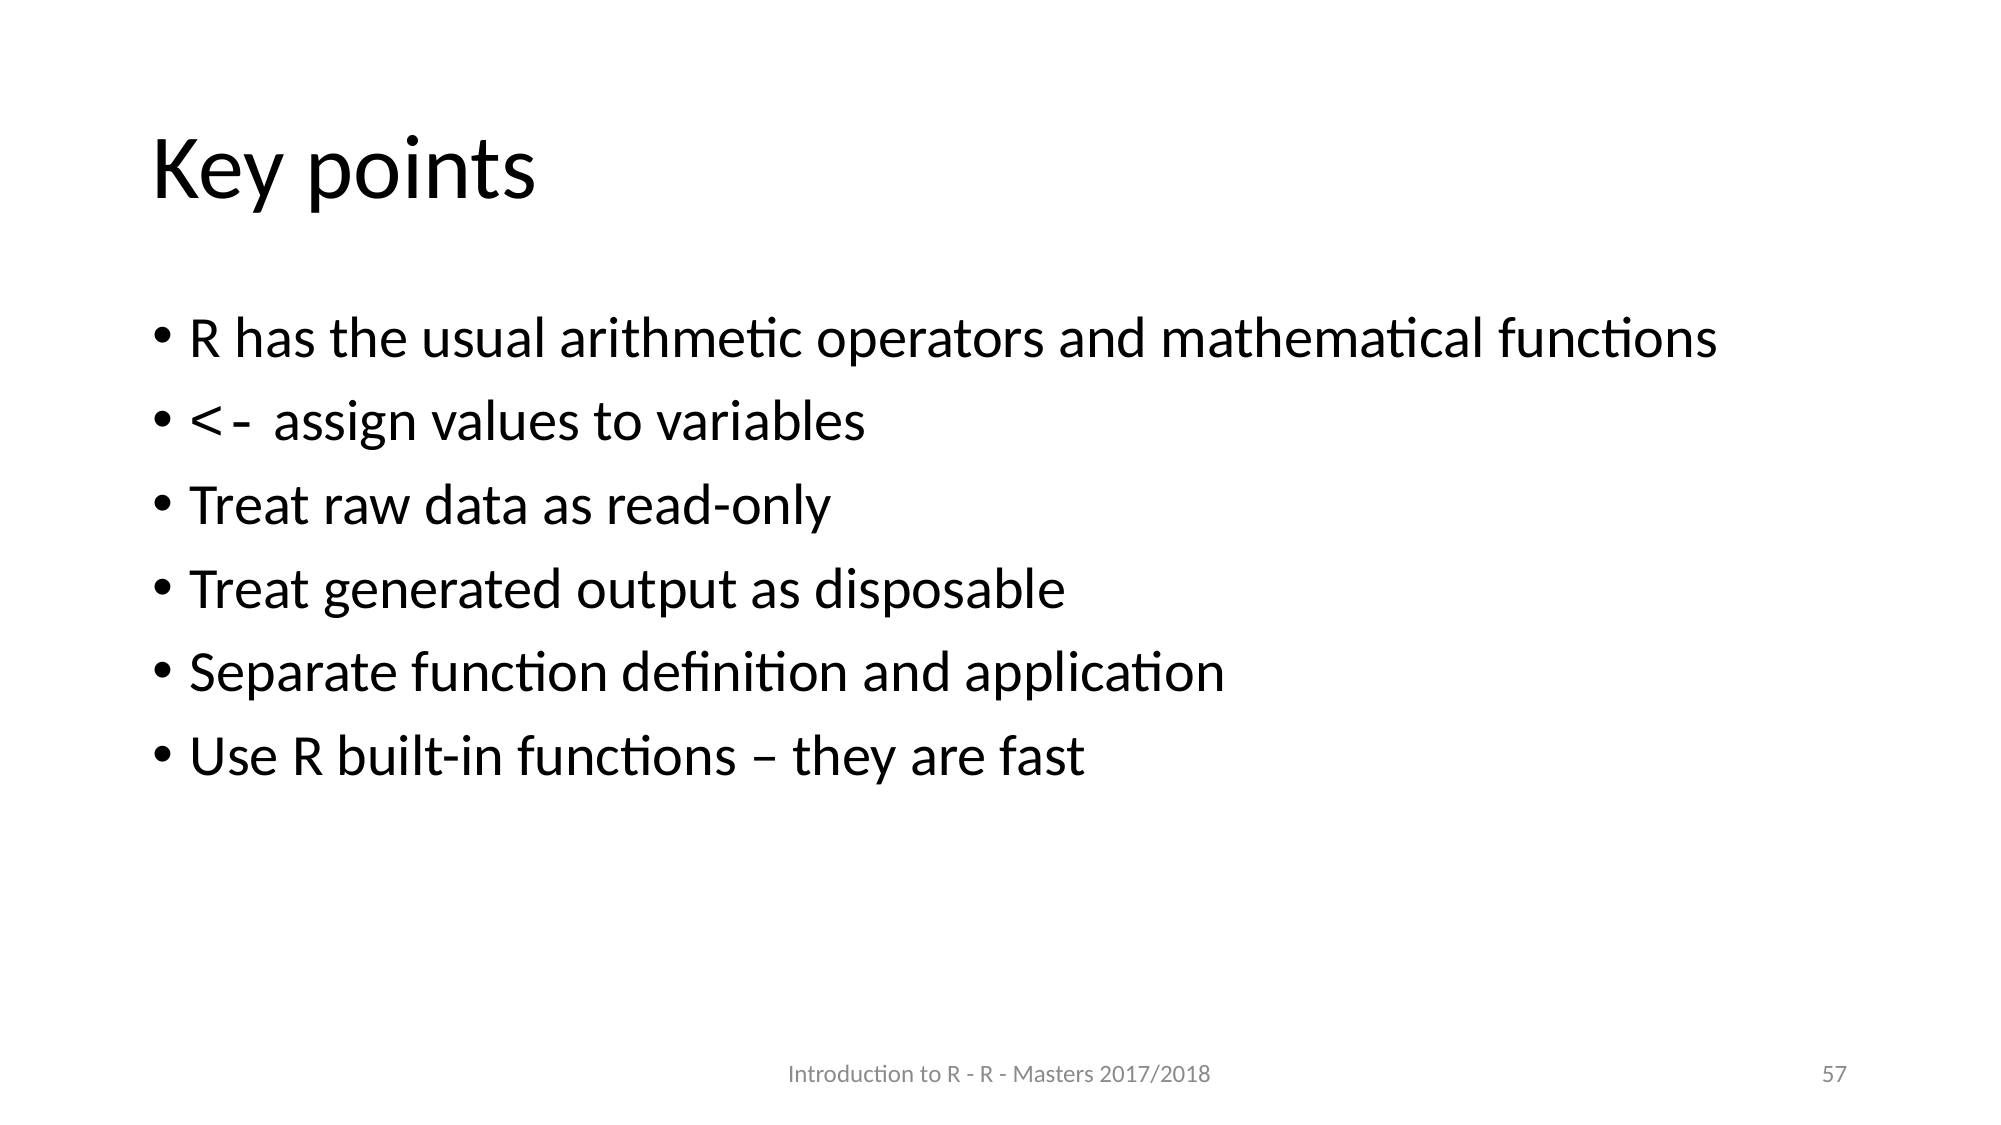

# Key points
R has the usual arithmetic operators and mathematical functions
<- assign values to variables
Treat raw data as read-only
Treat generated output as disposable
Separate function definition and application
Use R built-in functions – they are fast

Introduction to R - R - Masters 2017/2018
57